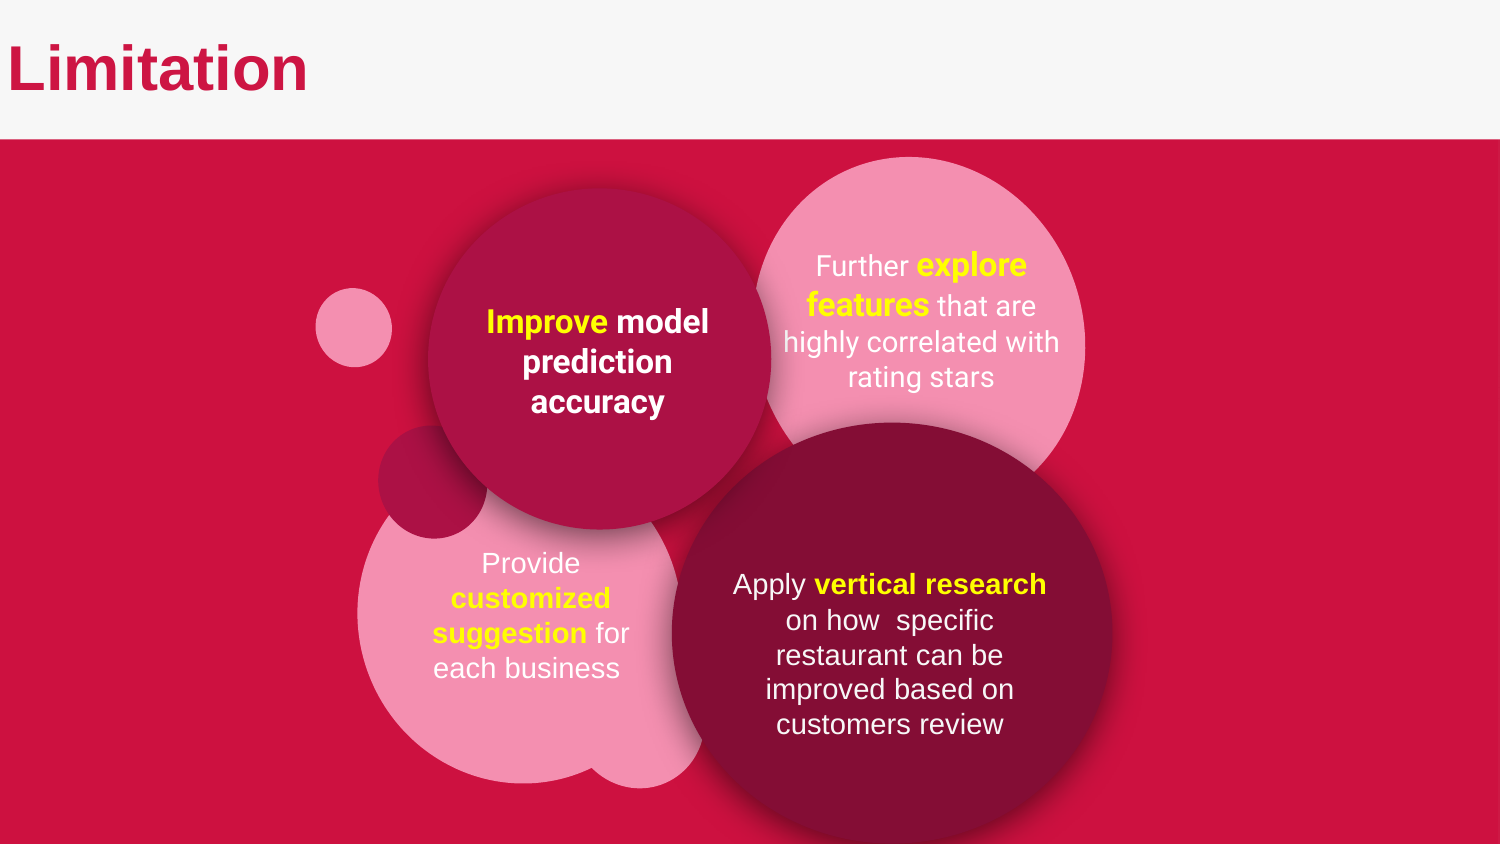

Limitation

Improve model prediction accuracy
Further explore features that are highly correlated with rating stars

Provide customized suggestion for each business
Apply vertical research on how  specific restaurant can be improved based on customers review